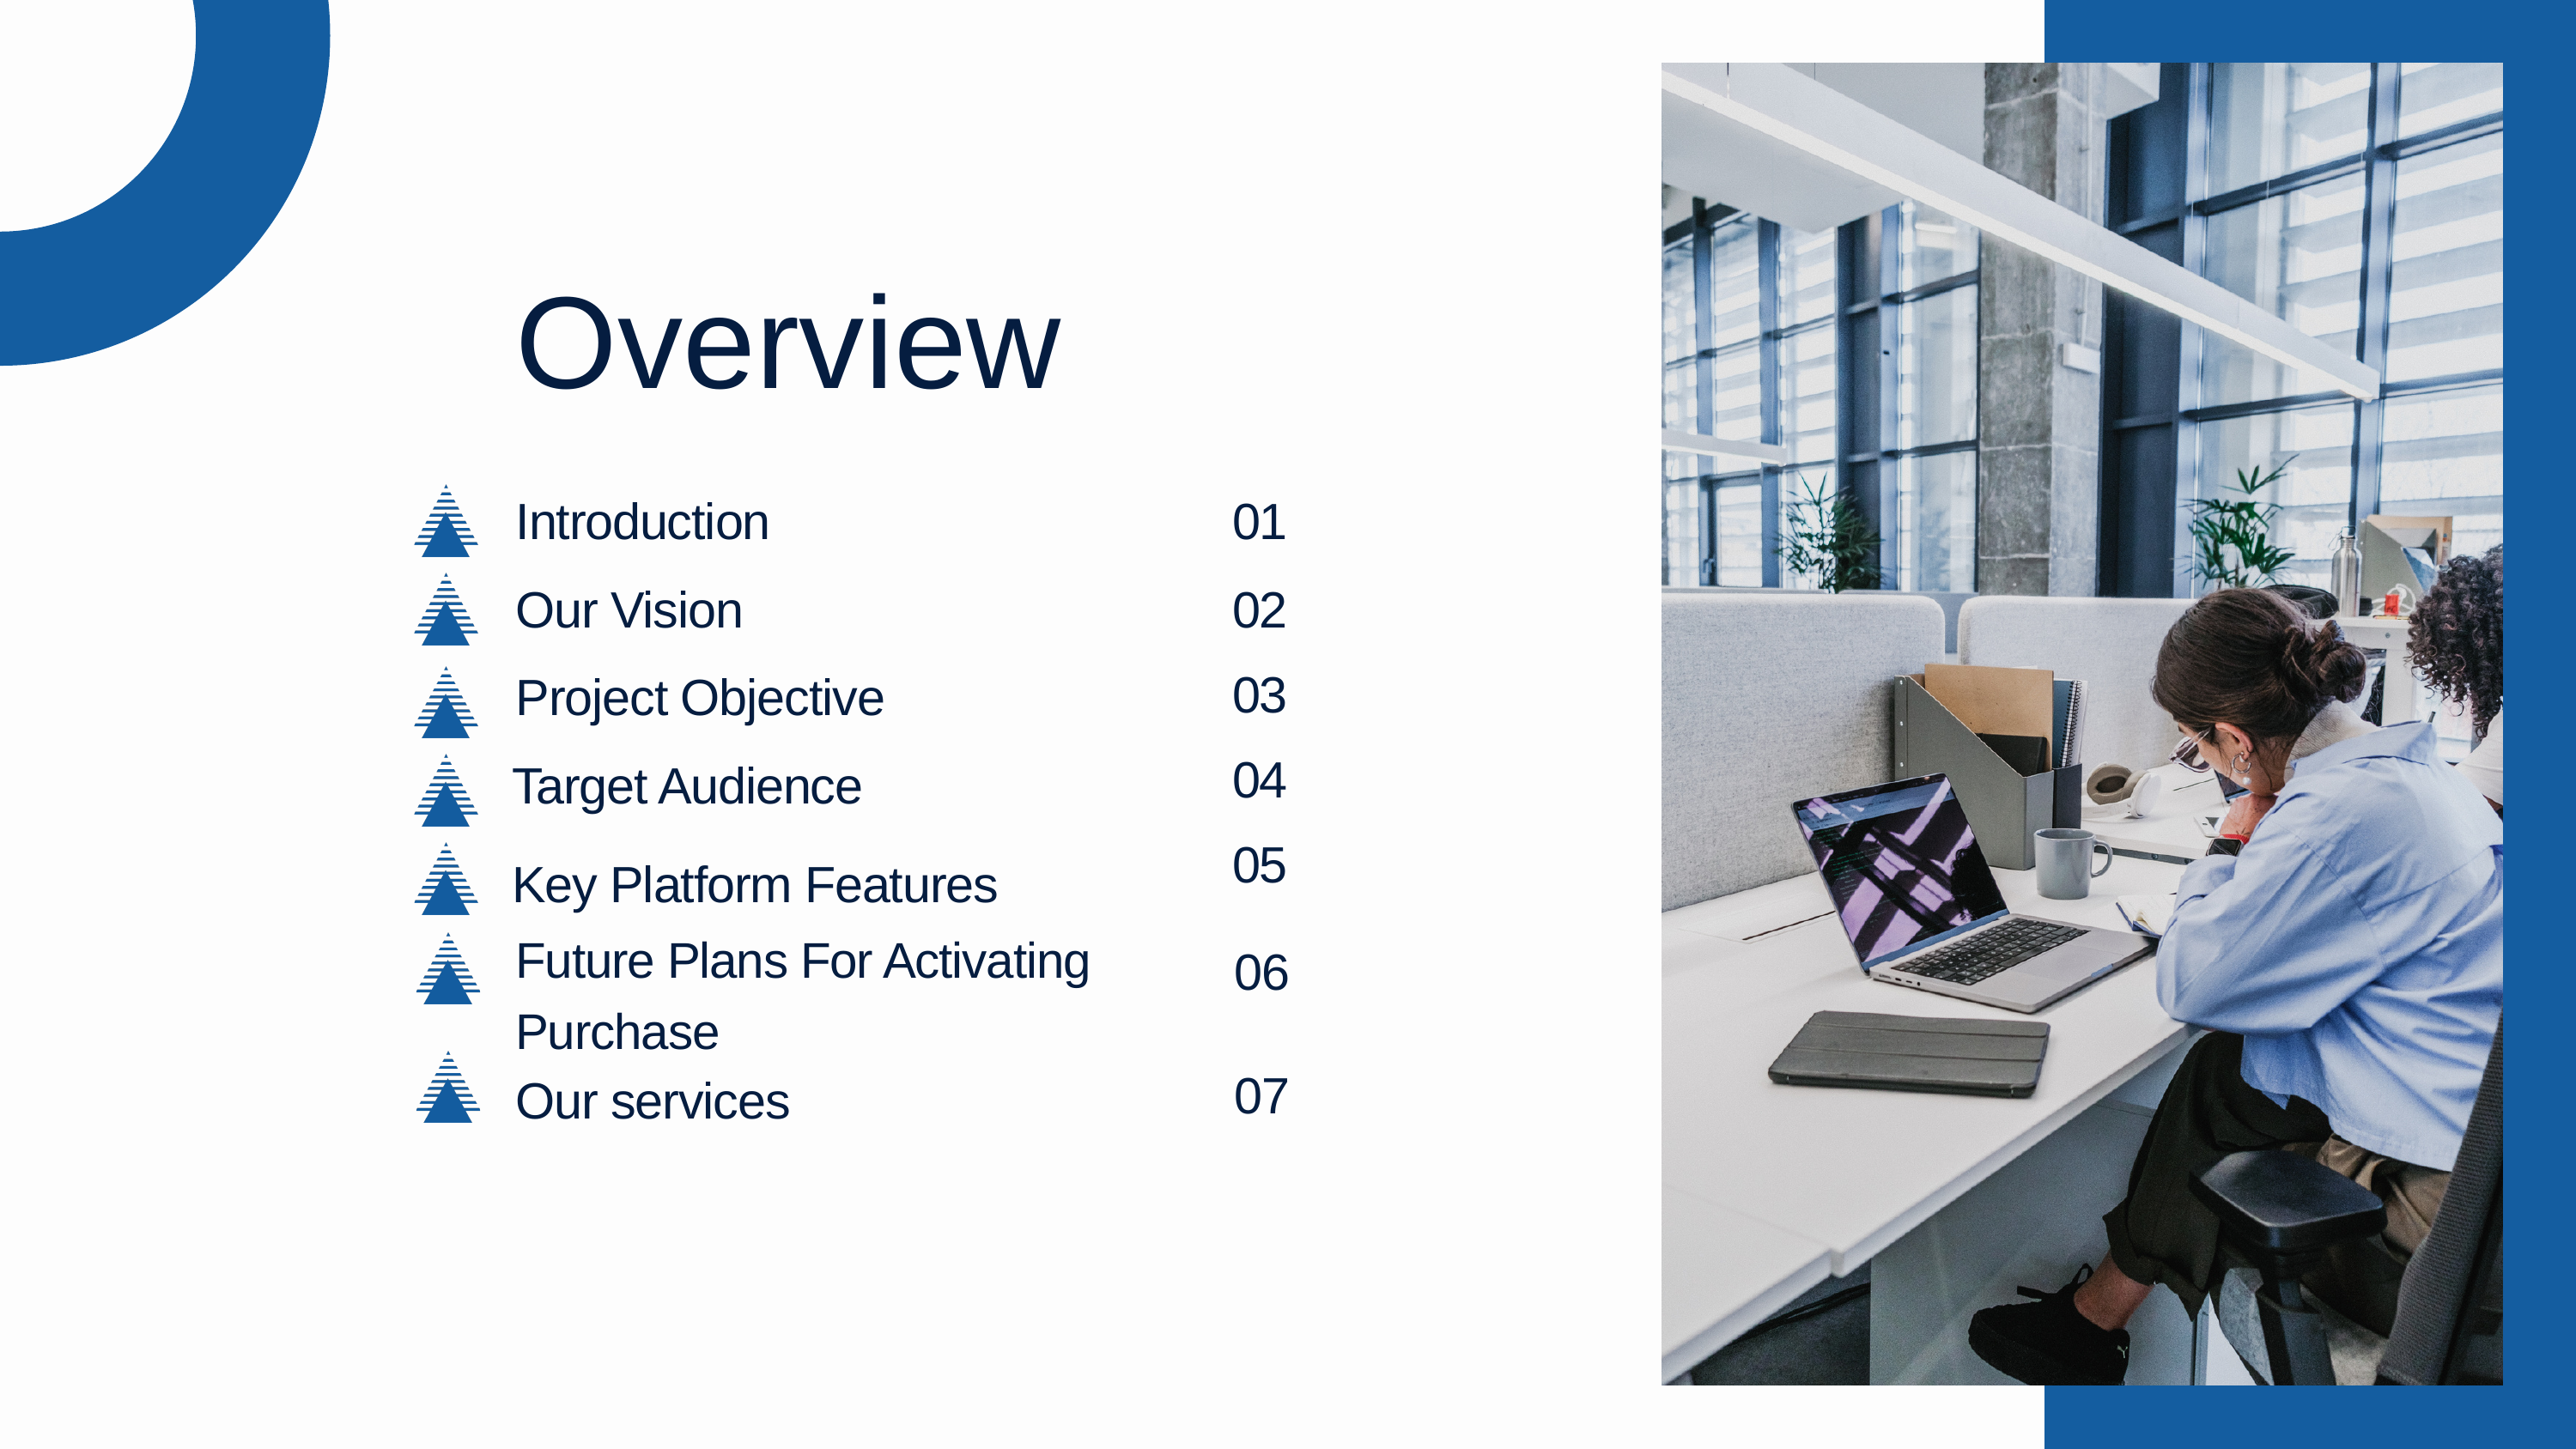

Overview
Introduction
01

Our Vision
02

03
Project Objective

04
Target Audience

05
Key Platform Features

Future Plans For Activating Purchase
06

07

Our services